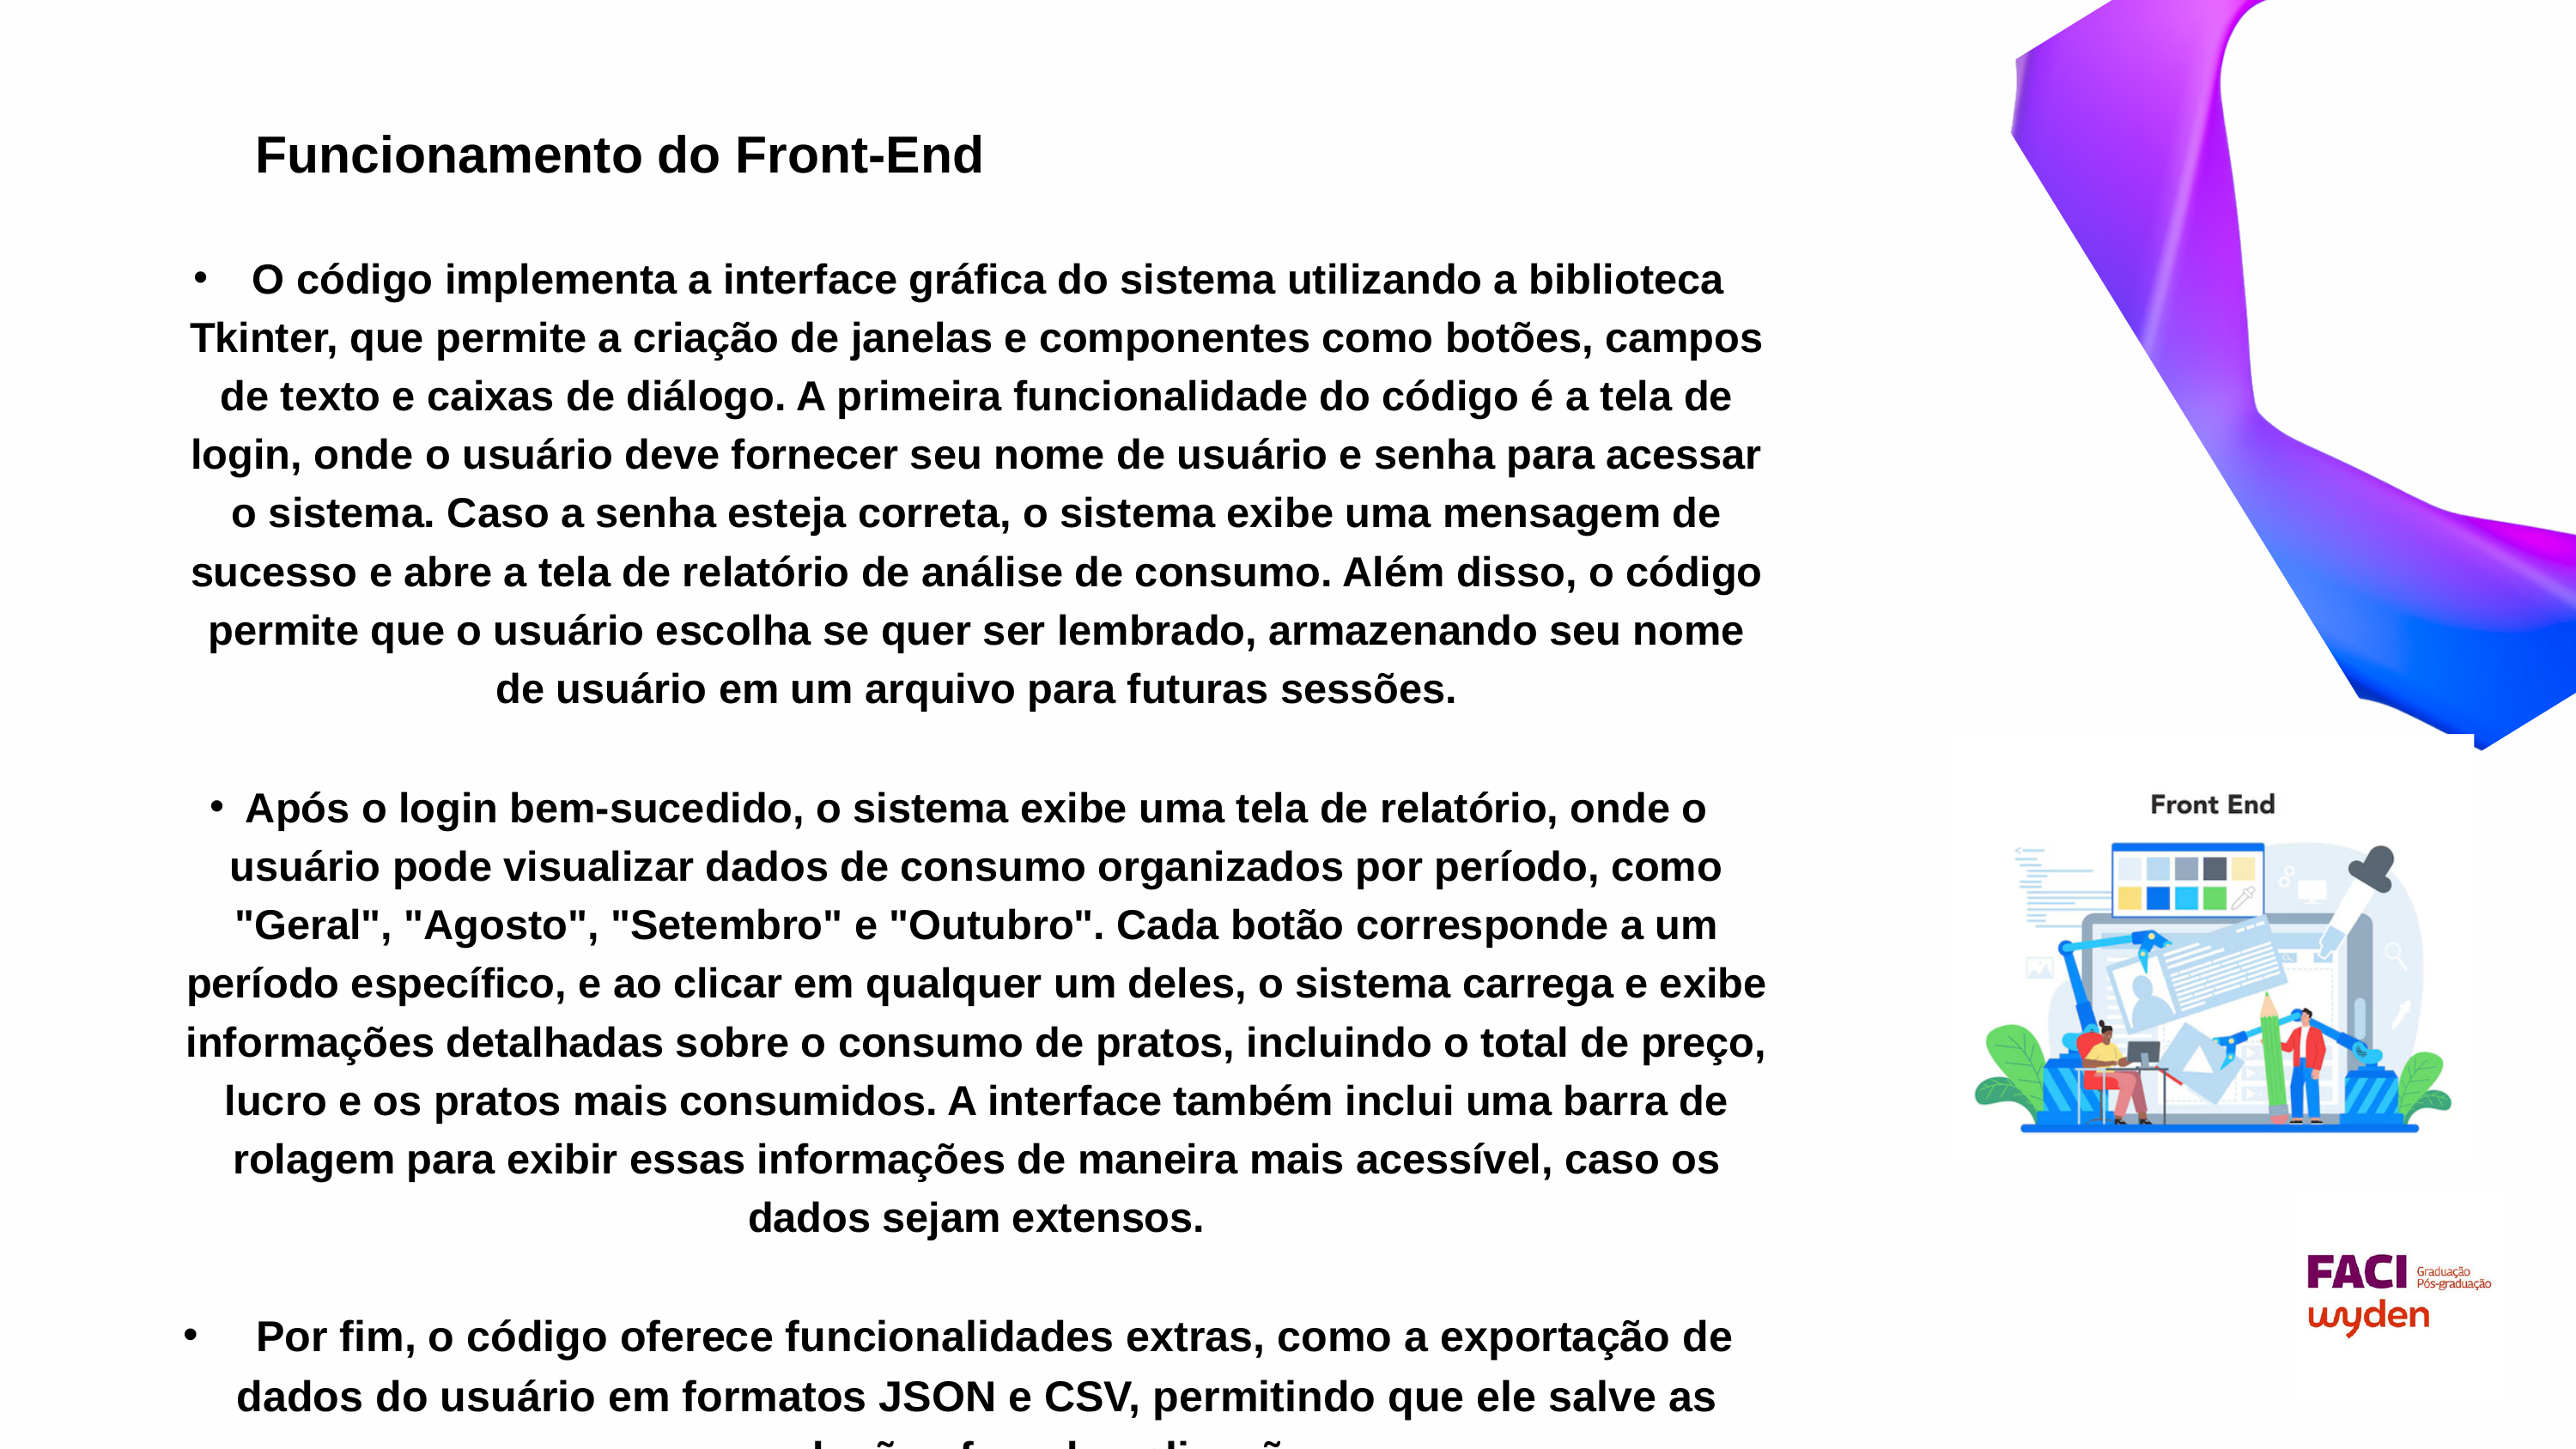

Funcionamento do Front-End
  O código implementa a interface gráfica do sistema utilizando a biblioteca Tkinter, que permite a criação de janelas e componentes como botões, campos de texto e caixas de diálogo. A primeira funcionalidade do código é a tela de login, onde o usuário deve fornecer seu nome de usuário e senha para acessar o sistema. Caso a senha esteja correta, o sistema exibe uma mensagem de sucesso e abre a tela de relatório de análise de consumo. Além disso, o código permite que o usuário escolha se quer ser lembrado, armazenando seu nome de usuário em um arquivo para futuras sessões.

Após o login bem-sucedido, o sistema exibe uma tela de relatório, onde o usuário pode visualizar dados de consumo organizados por período, como "Geral", "Agosto", "Setembro" e "Outubro". Cada botão corresponde a um período específico, e ao clicar em qualquer um deles, o sistema carrega e exibe informações detalhadas sobre o consumo de pratos, incluindo o total de preço, lucro e os pratos mais consumidos. A interface também inclui uma barra de rolagem para exibir essas informações de maneira mais acessível, caso os dados sejam extensos.

   Por fim, o código oferece funcionalidades extras, como a exportação de dados do usuário em formatos JSON e CSV, permitindo que ele salve as recomendações fora da aplicação.